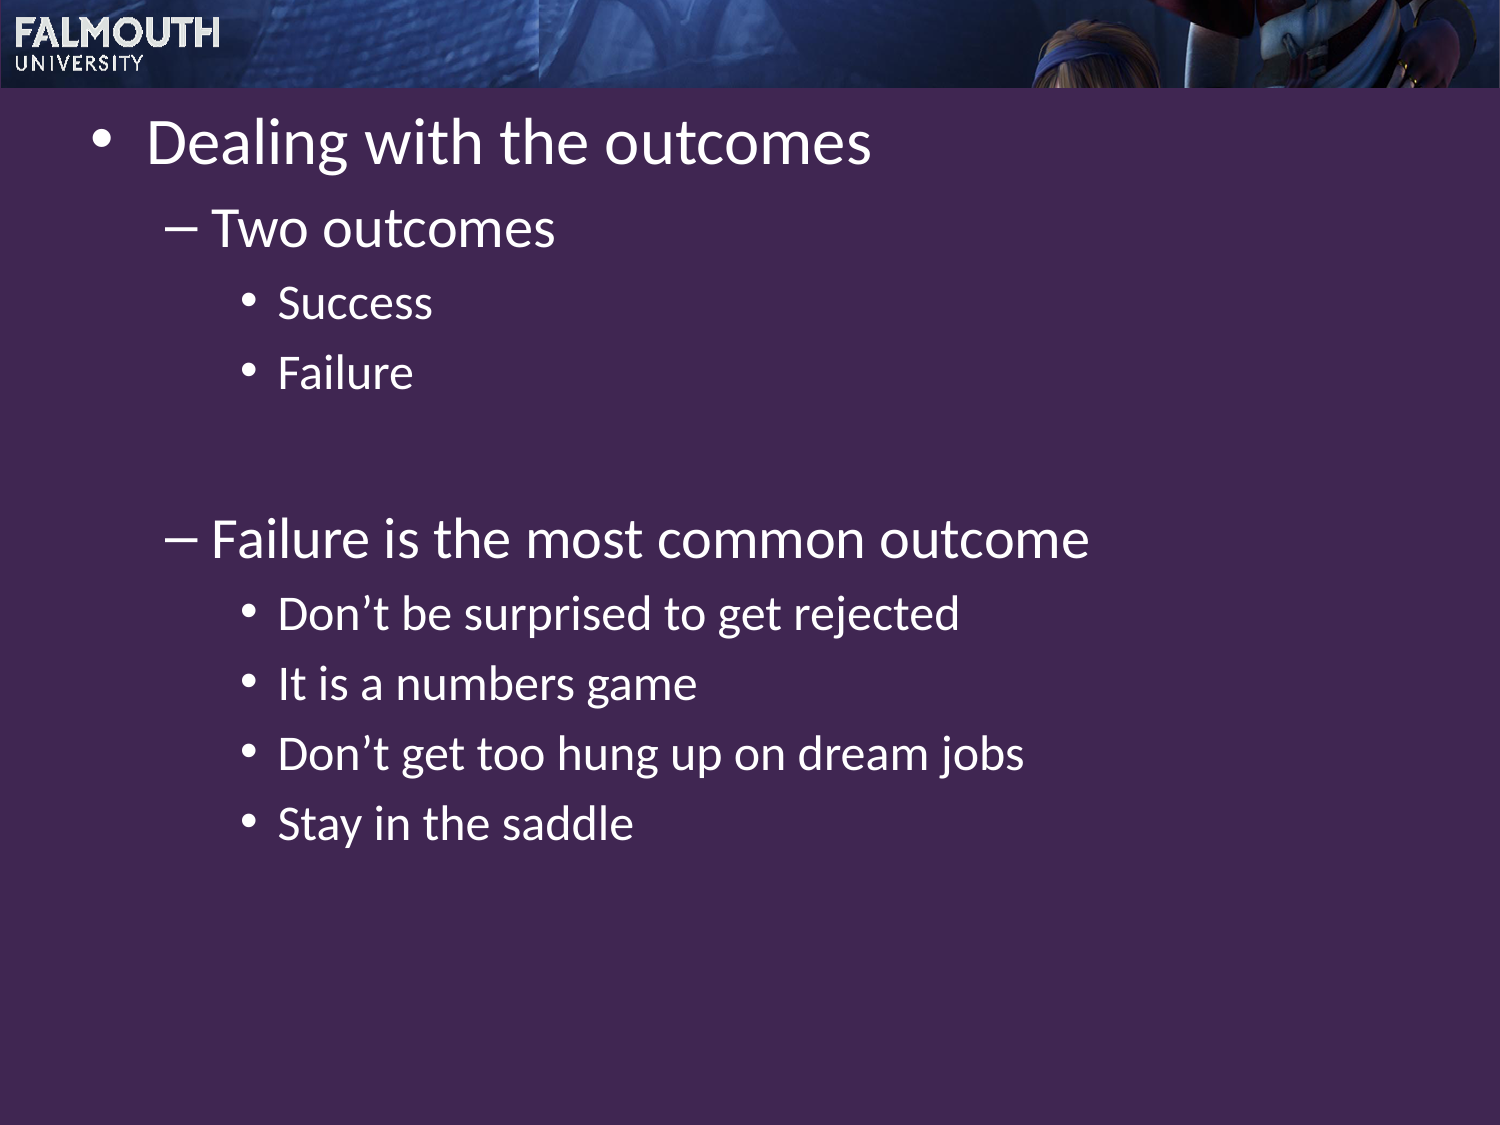

Dealing with the outcomes
Two outcomes
Success
Failure

Failure is the most common outcome
Don’t be surprised to get rejected
It is a numbers game
Don’t get too hung up on dream jobs
Stay in the saddle